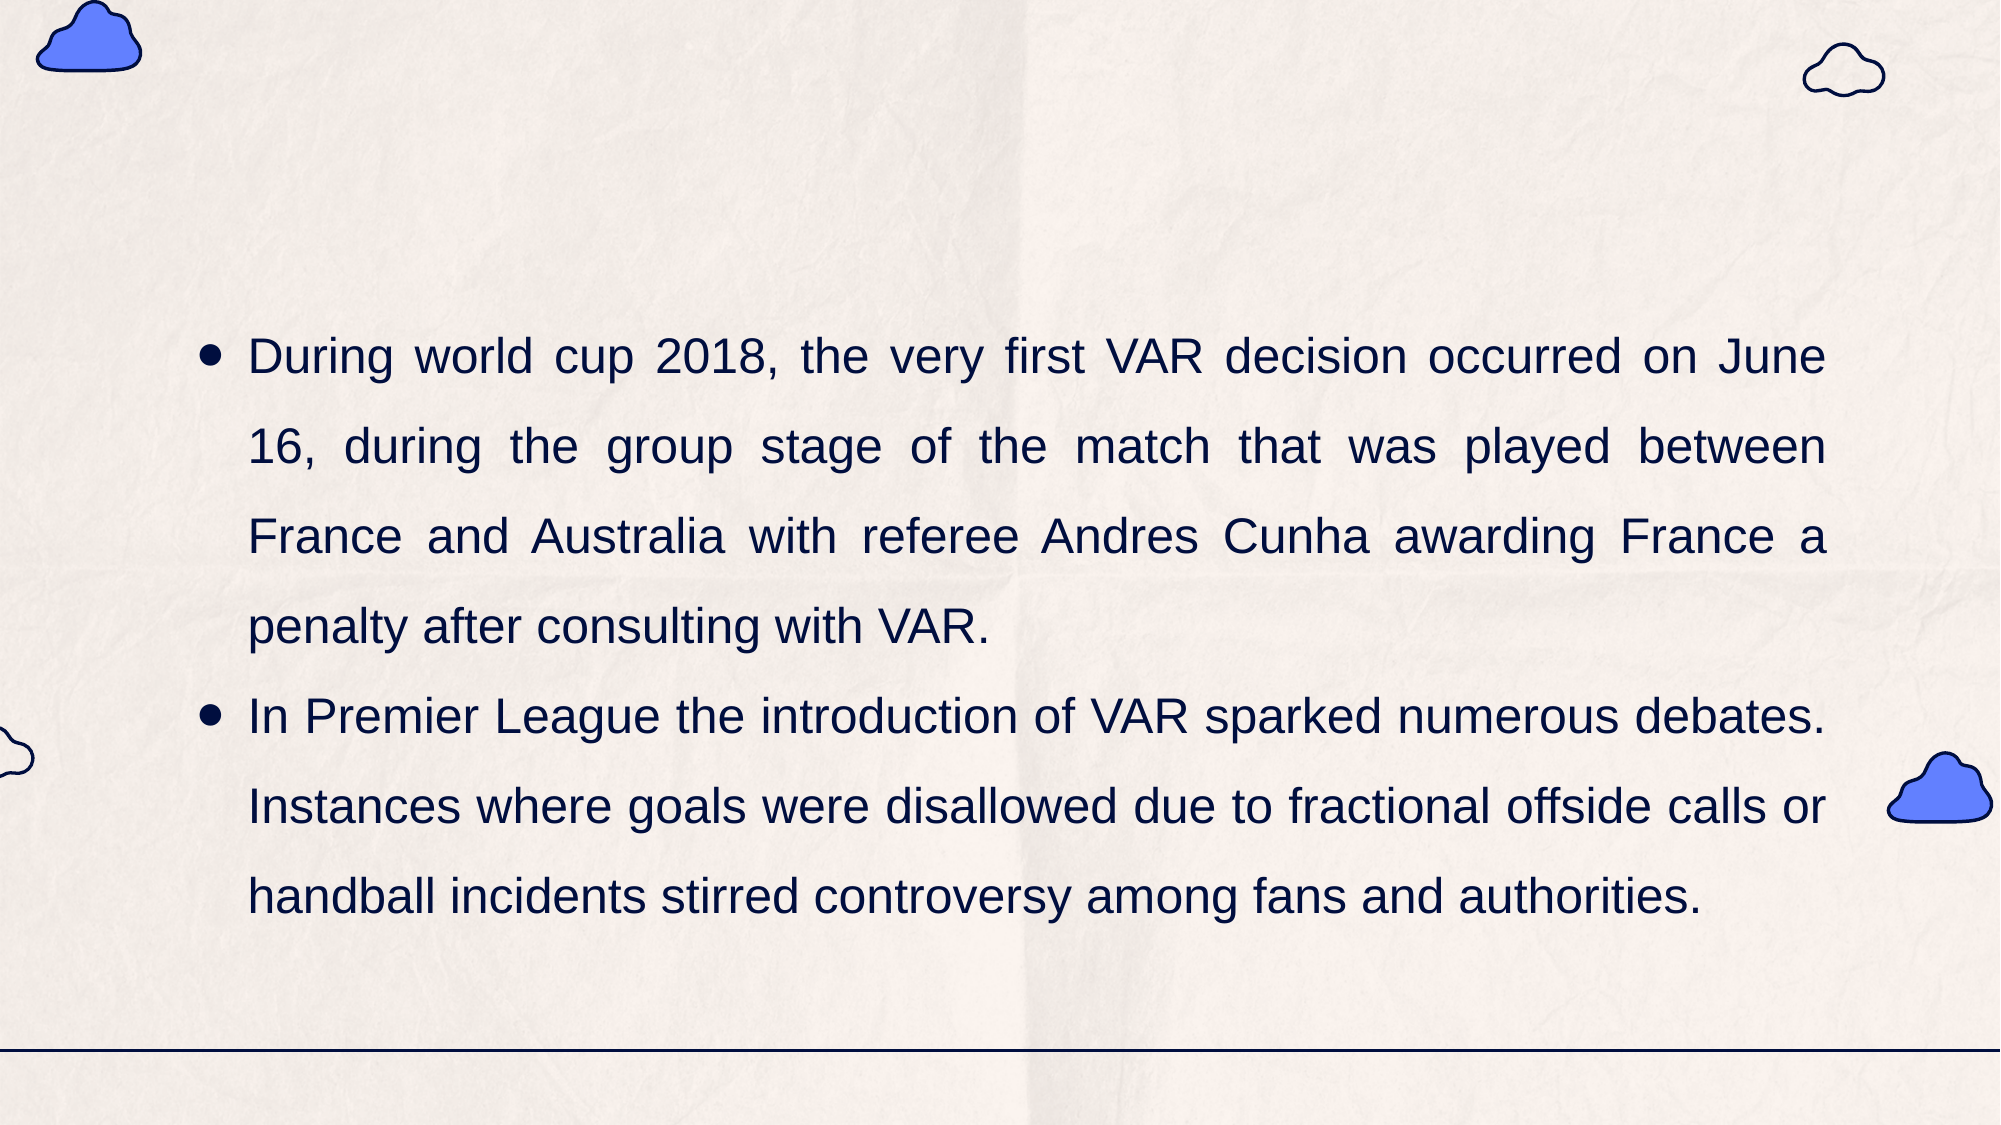

#
During world cup 2018, the very first VAR decision occurred on June 16, during the group stage of the match that was played between France and Australia with referee Andres Cunha awarding France a penalty after consulting with VAR.
In Premier League the introduction of VAR sparked numerous debates. Instances where goals were disallowed due to fractional offside calls or handball incidents stirred controversy among fans and authorities.